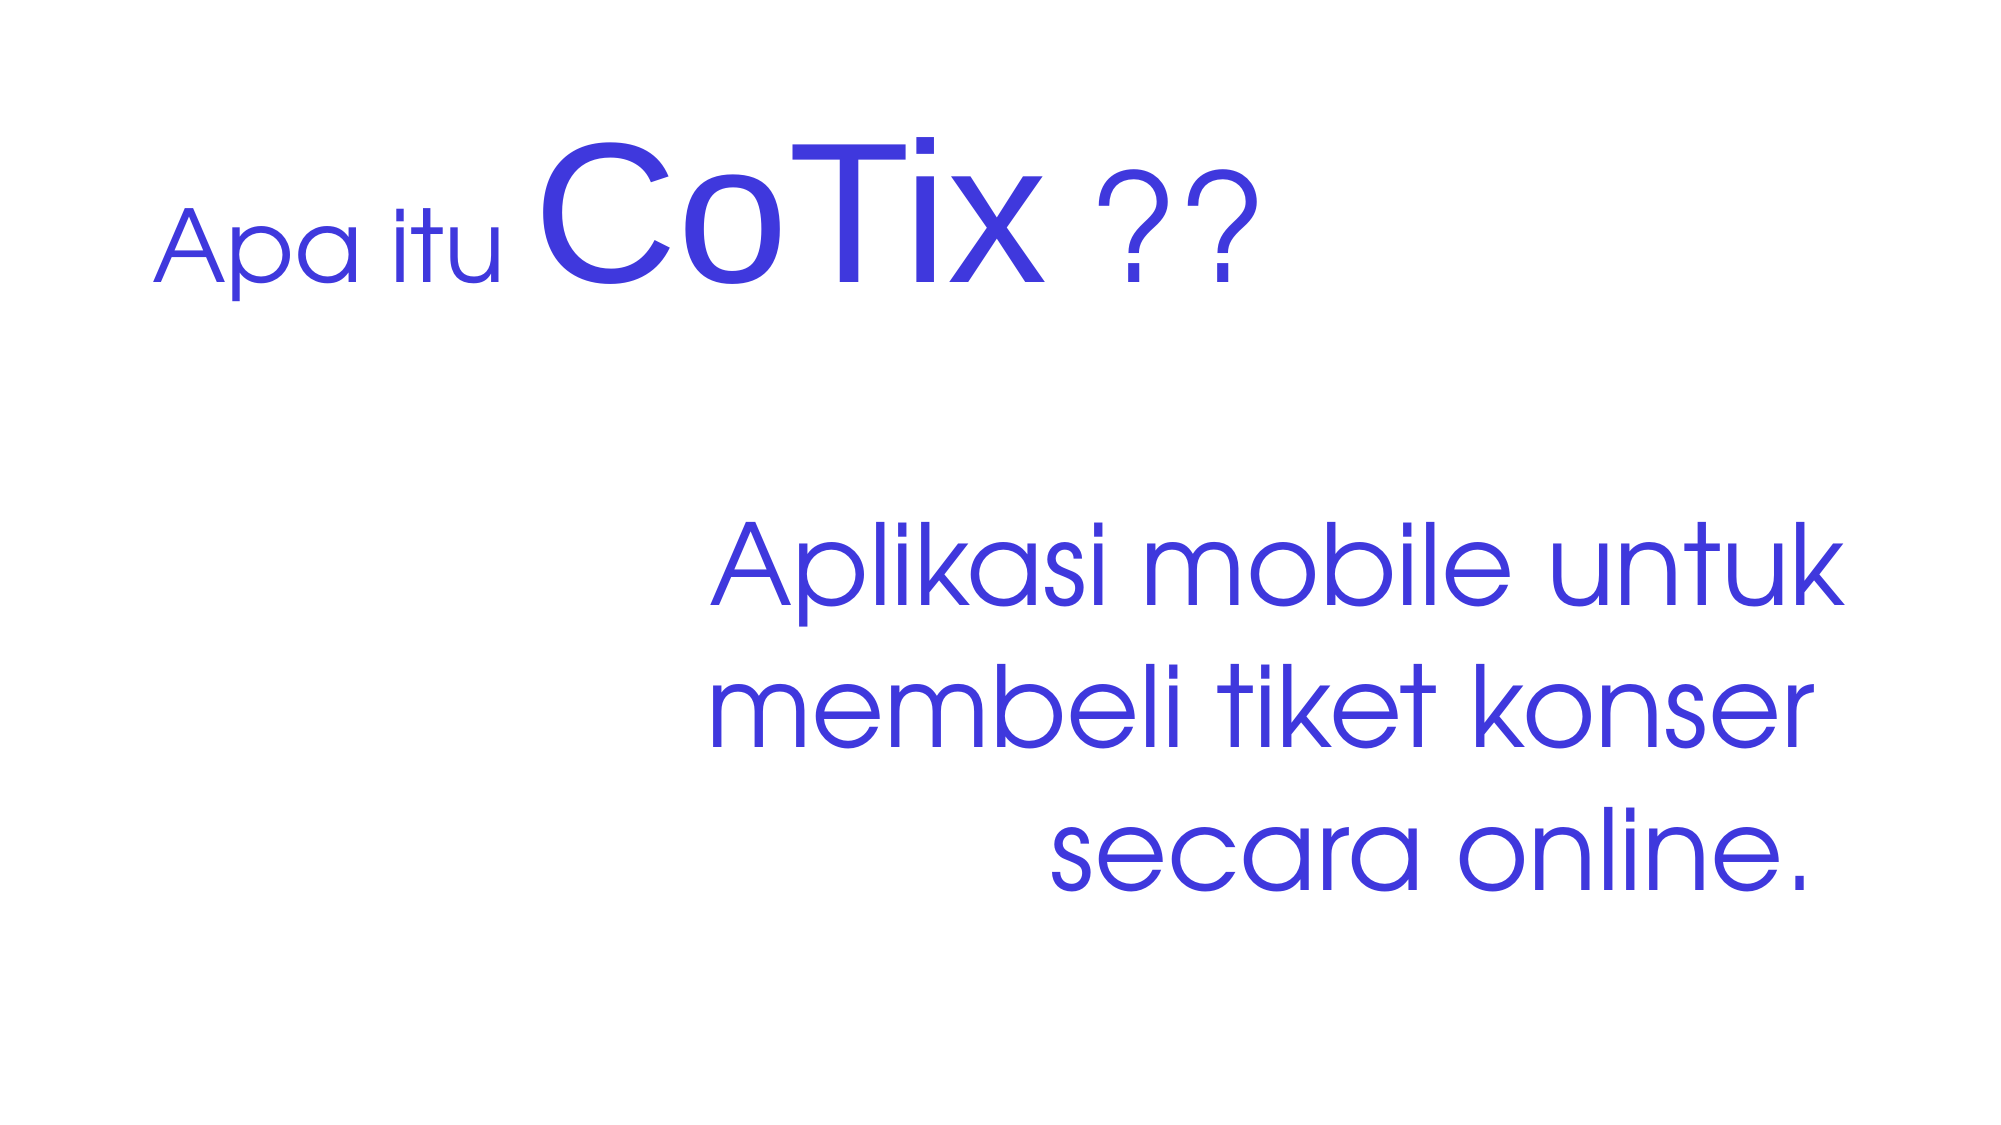

# Apa itu CoTix ??
Aplikasi mobile untuk
membeli tiket konser
secara online.